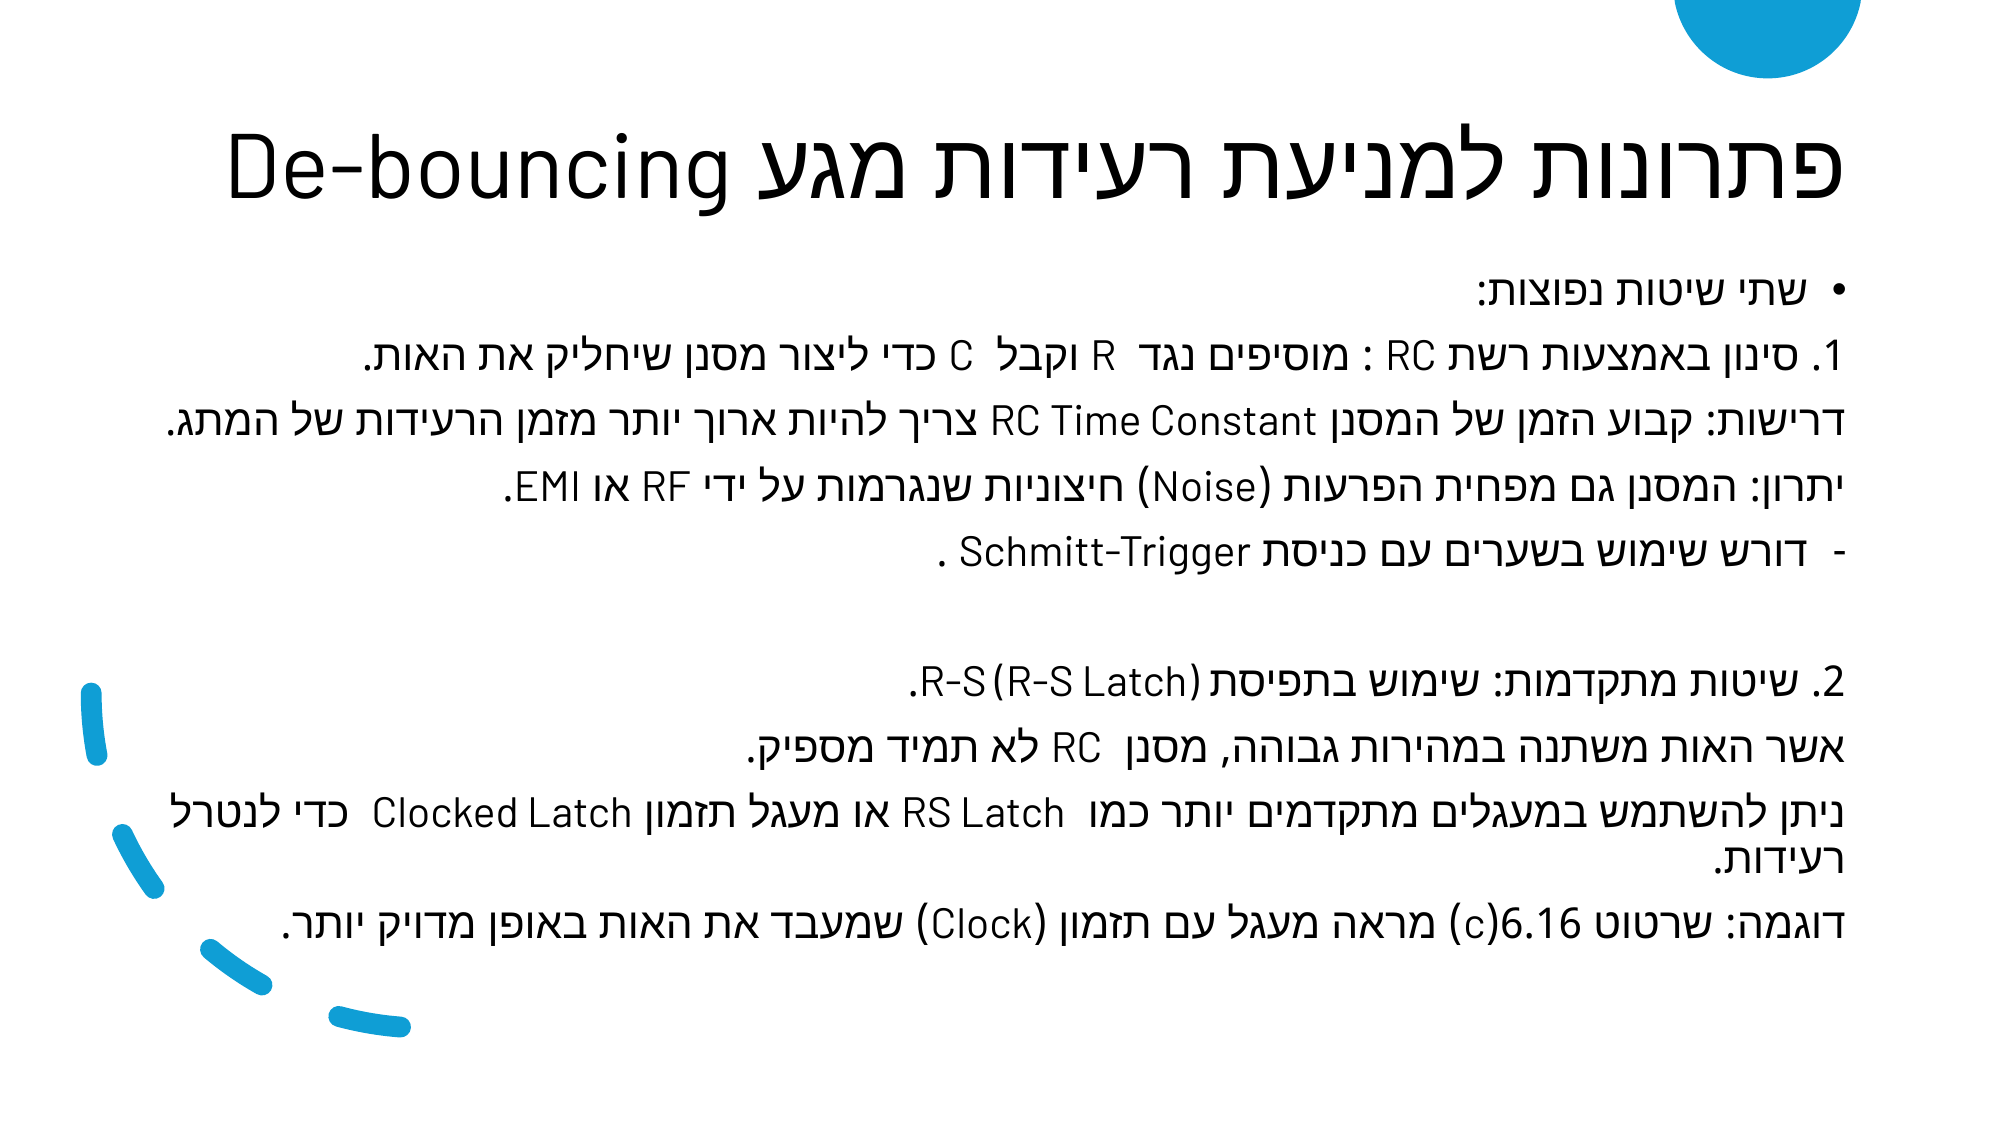

# פתרונות למניעת רעידות מגע De-bouncing
שתי שיטות נפוצות:
1. סינון באמצעות רשת RC : מוסיפים נגד  R וקבל  C כדי ליצור מסנן שיחליק את האות.
דרישות: קבוע הזמן של המסנן RC Time Constant צריך להיות ארוך יותר מזמן הרעידות של המתג.
יתרון: המסנן גם מפחית הפרעות (Noise) חיצוניות שנגרמות על ידי RF או EMI.
דורש שימוש בשערים עם כניסת Schmitt-Trigger .

2. שיטות מתקדמות: שימוש בתפיסת R-S (R-S Latch).
אשר האות משתנה במהירות גבוהה, מסנן  RC לא תמיד מספיק.
ניתן להשתמש במעגלים מתקדמים יותר כמו  RS Latch או מעגל תזמון Clocked Latch  כדי לנטרל רעידות.
דוגמה: שרטוט 6.16(c) מראה מעגל עם תזמון (Clock) שמעבד את האות באופן מדויק יותר.